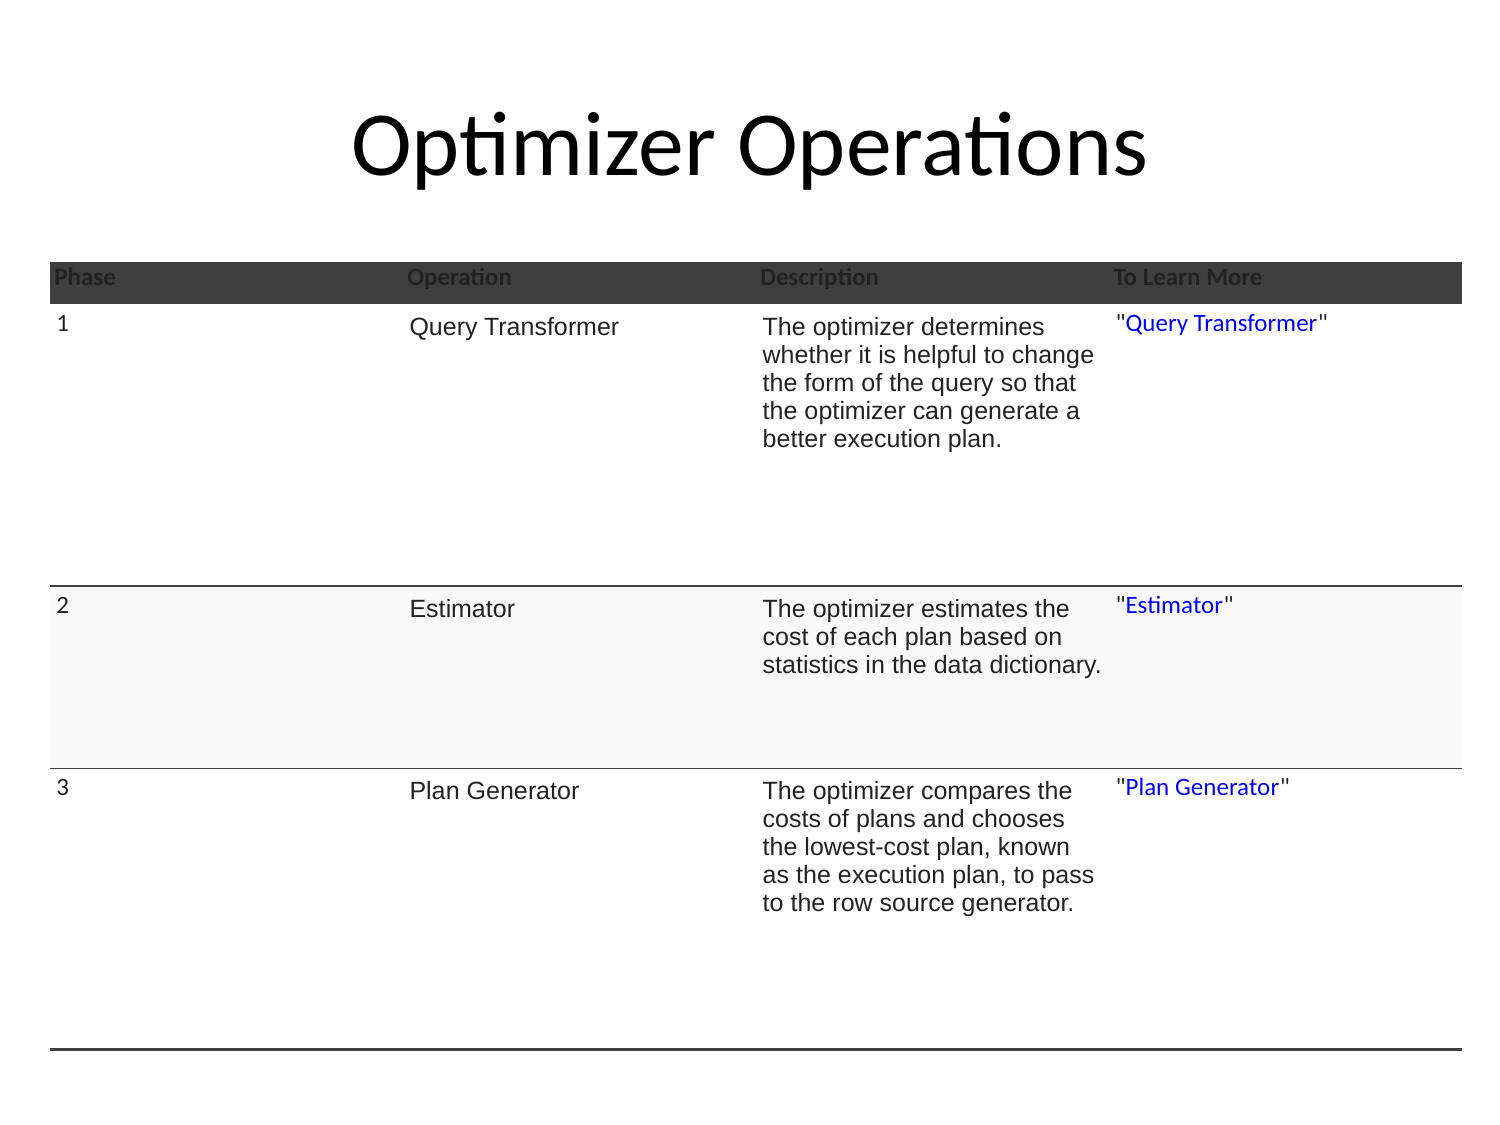

# Optimizer Operations
| Phase | Operation | Description | To Learn More |
| --- | --- | --- | --- |
| 1 | Query Transformer | The optimizer determines whether it is helpful to change the form of the query so that the optimizer can generate a better execution plan. | "Query Transformer" |
| 2 | Estimator | The optimizer estimates the cost of each plan based on statistics in the data dictionary. | "Estimator" |
| 3 | Plan Generator | The optimizer compares the costs of plans and chooses the lowest-cost plan, known as the execution plan, to pass to the row source generator. | "Plan Generator" |